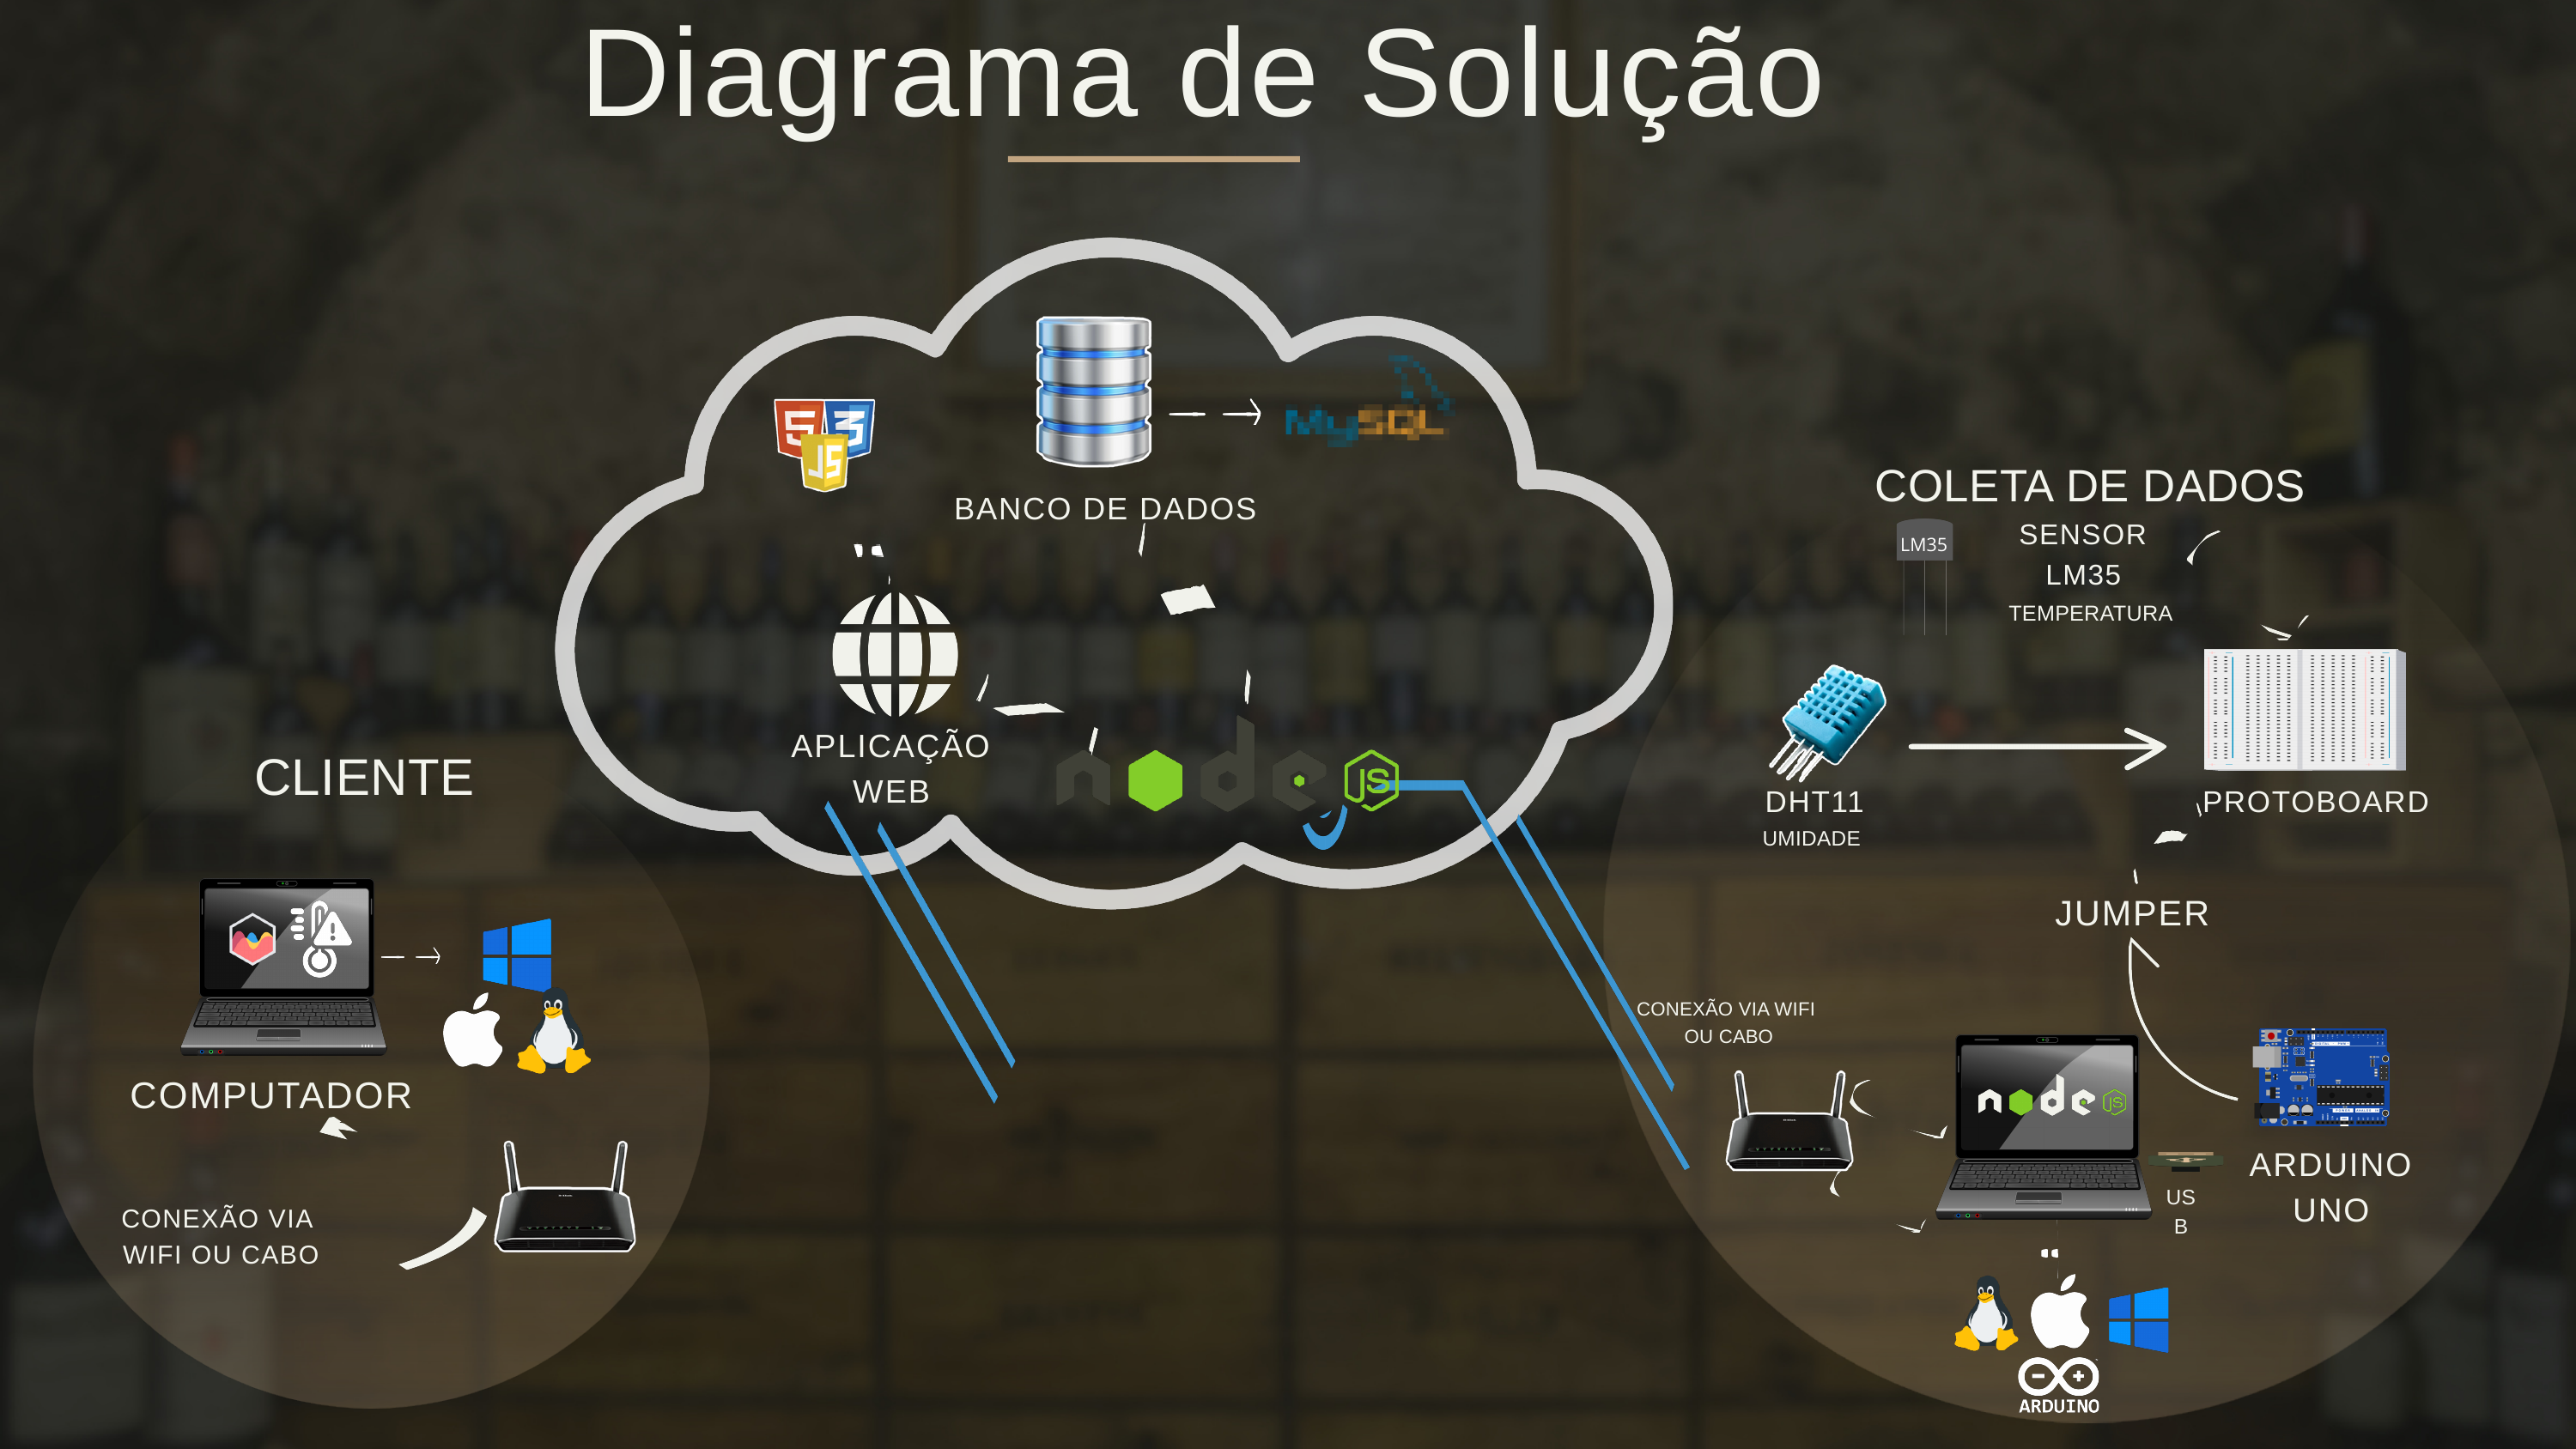

Diagrama de Solução

COLETA DE DADOS

BANCO DE DADOS
SENSOR LM35

LM35

TEMPERATURA

APLICAÇÃO WEB

CLIENTE
DHT11
PROTOBOARD
 UMIDADE

JUMPER

CONEXÃO VIA WIFI
 OU CABO

COMPUTADOR

ARDUINO UNO

USB
CONEXÃO VIA
WIFI OU CABO